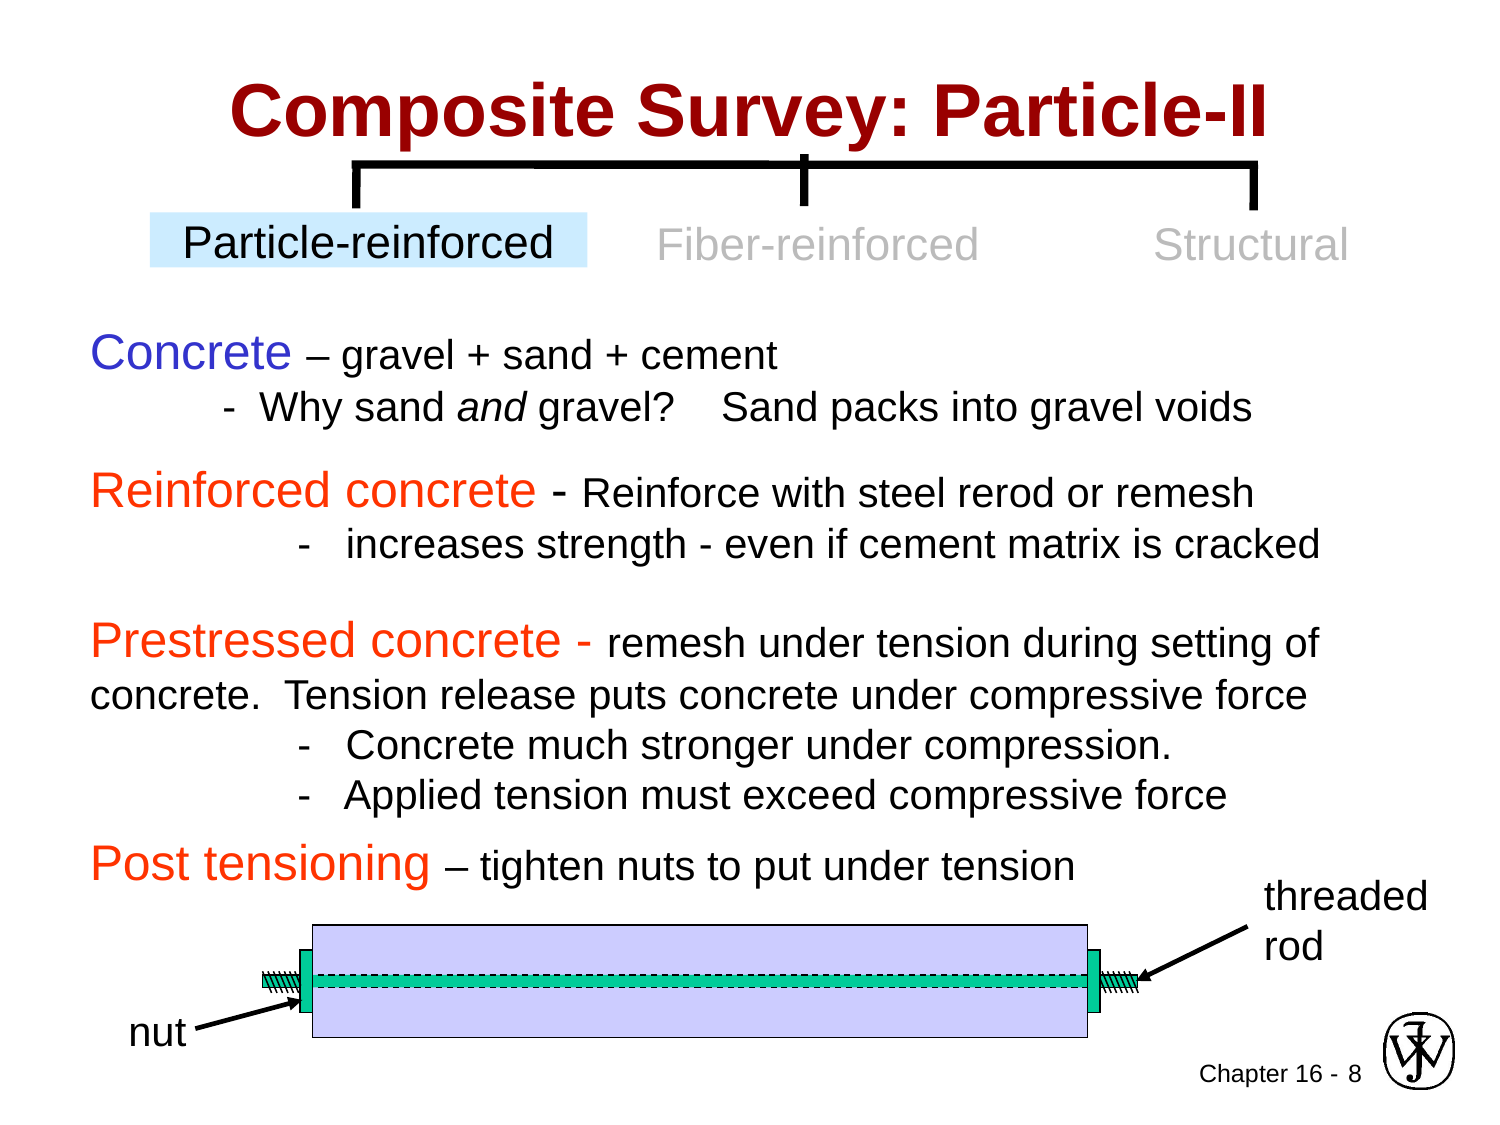

Composite Survey: Particle-II

Particle-reinforced
Fiber-reinforced
Structural
Concrete – gravel + sand + cement
     -  Why sand and gravel?    Sand packs into gravel voids
Reinforced concrete - Reinforce with steel rerod or remesh
     -   increases strength - even if cement matrix is cracked

Prestressed concrete - remesh under tension during setting of concrete.  Tension release puts concrete under compressive force
     -   Concrete much stronger under compression.
     -   Applied tension must exceed compressive force
Post tensioning – tighten nuts to put under tension
threaded
rod

nut

8